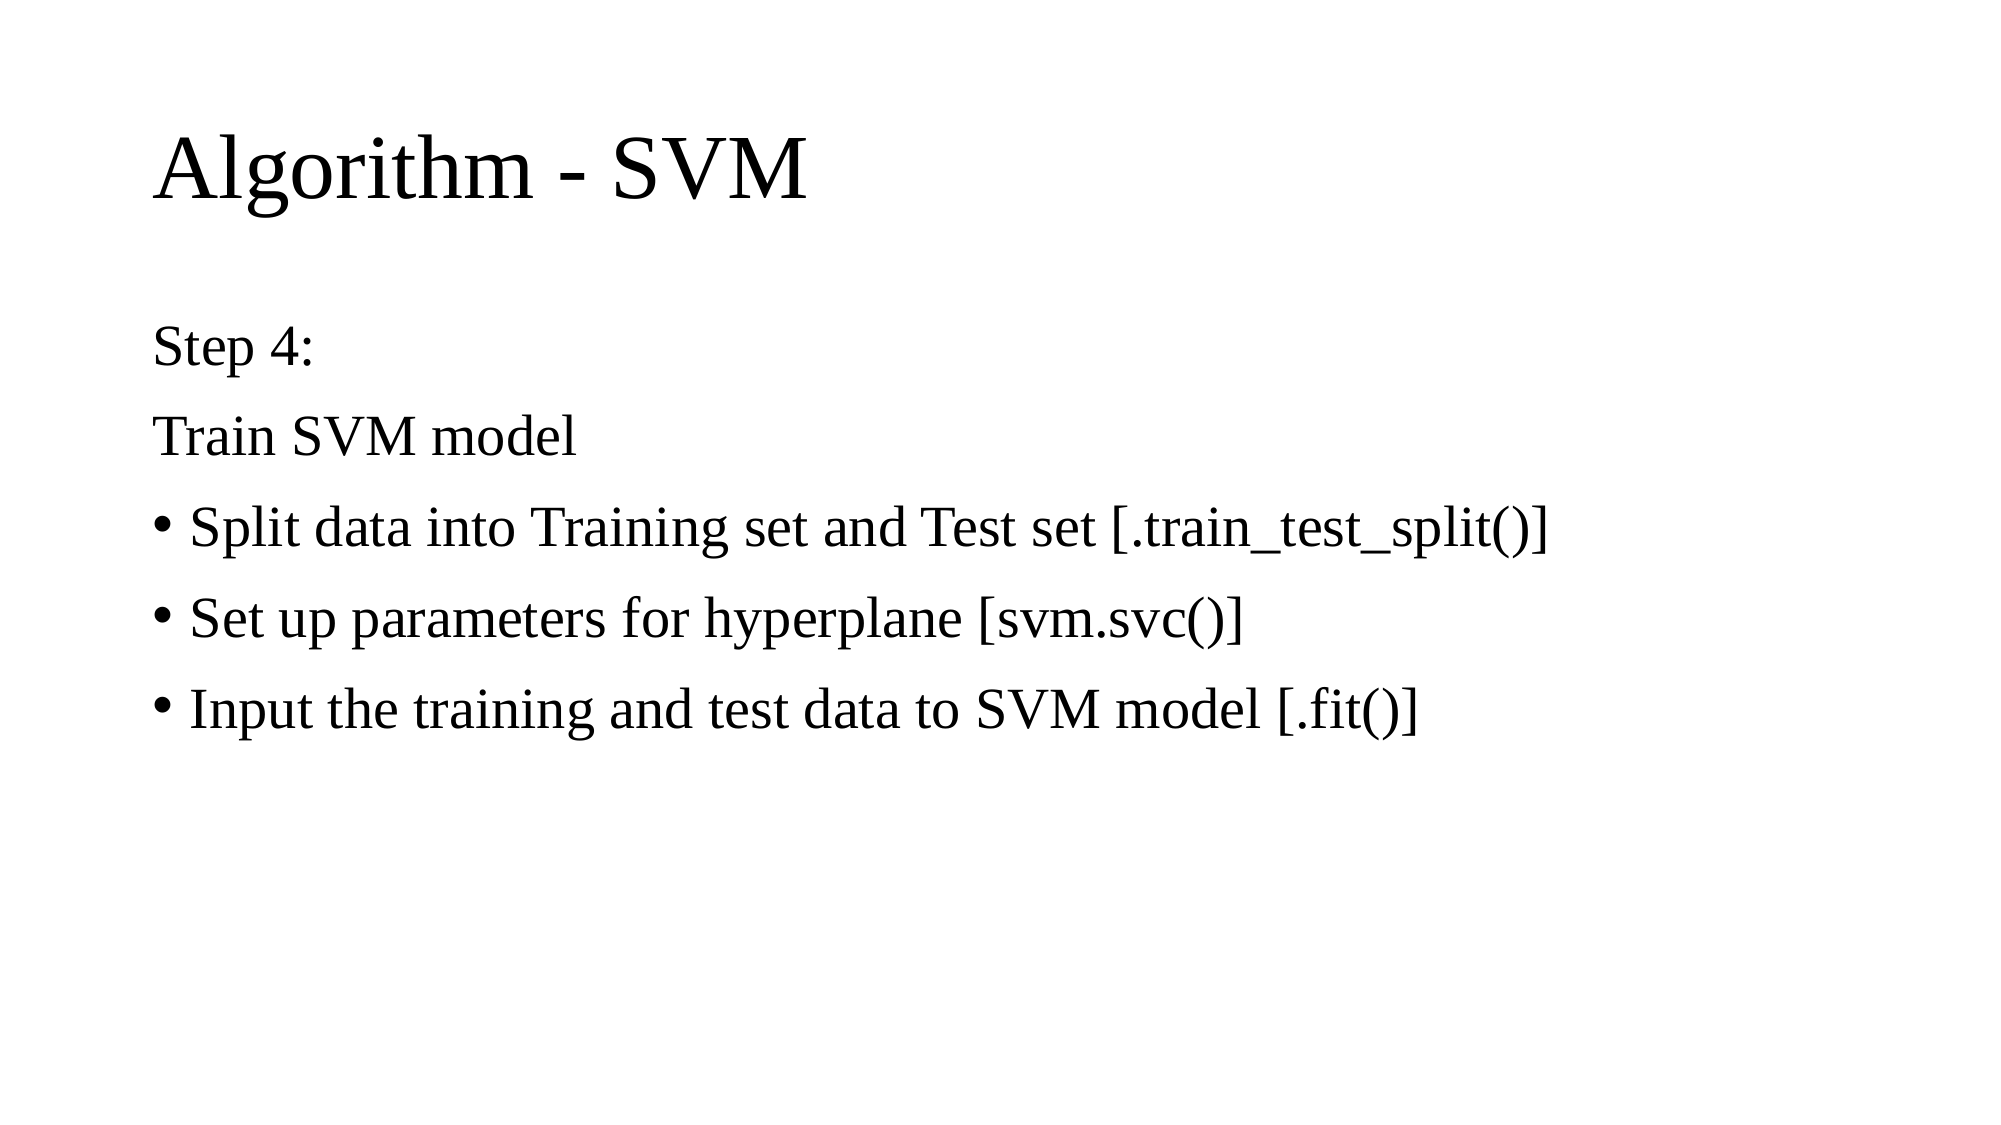

# Algorithm - SVM
Step 4:
Train SVM model
Split data into Training set and Test set [.train_test_split()]
Set up parameters for hyperplane [svm.svc()]
Input the training and test data to SVM model [.fit()]